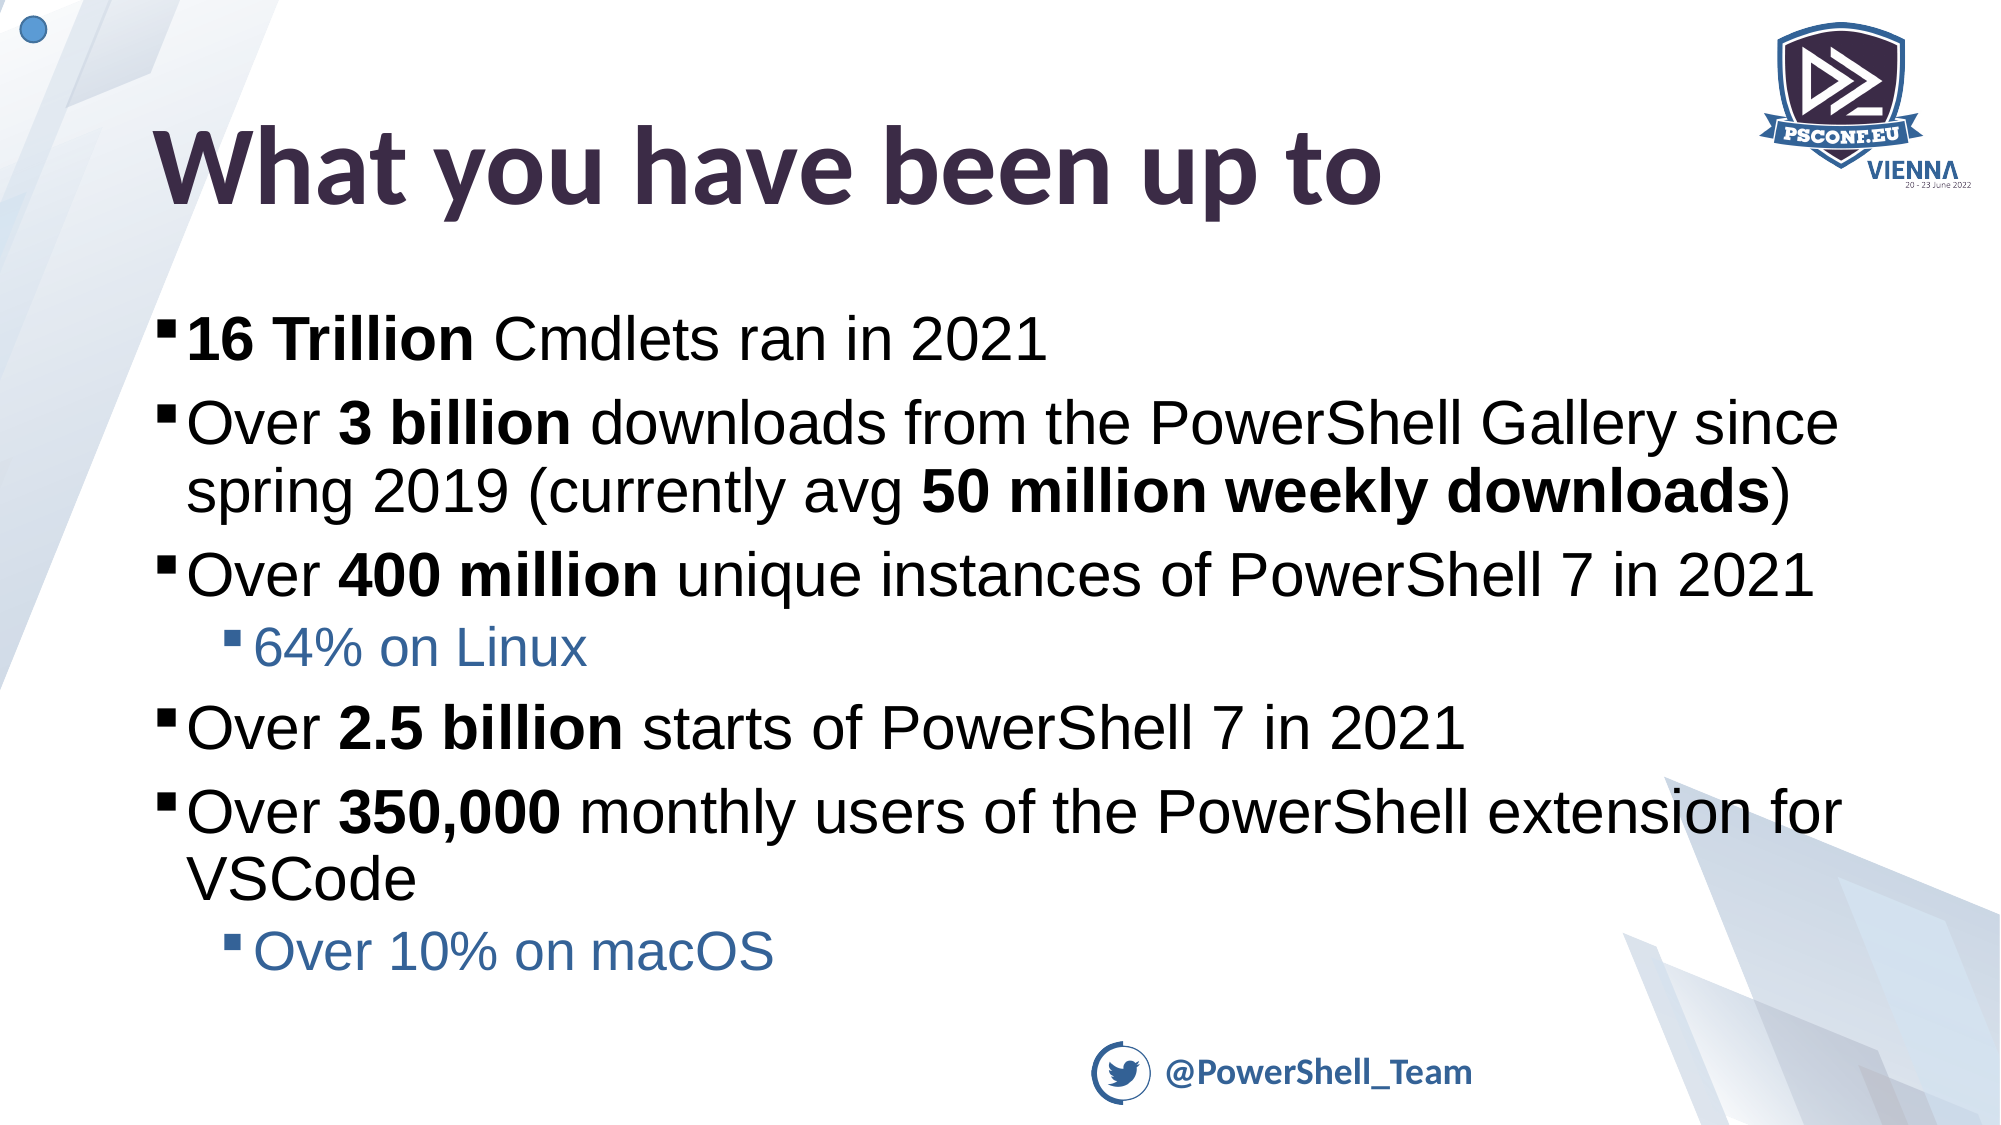

# What you have been up to
16 Trillion Cmdlets ran in 2021
Over 3 billion downloads from the PowerShell Gallery since spring 2019 (currently avg 50 million weekly downloads)
Over 400 million unique instances of PowerShell 7 in 2021
64% on Linux
Over 2.5 billion starts of PowerShell 7 in 2021
Over 350,000 monthly users of the PowerShell extension for VSCode
Over 10% on macOS